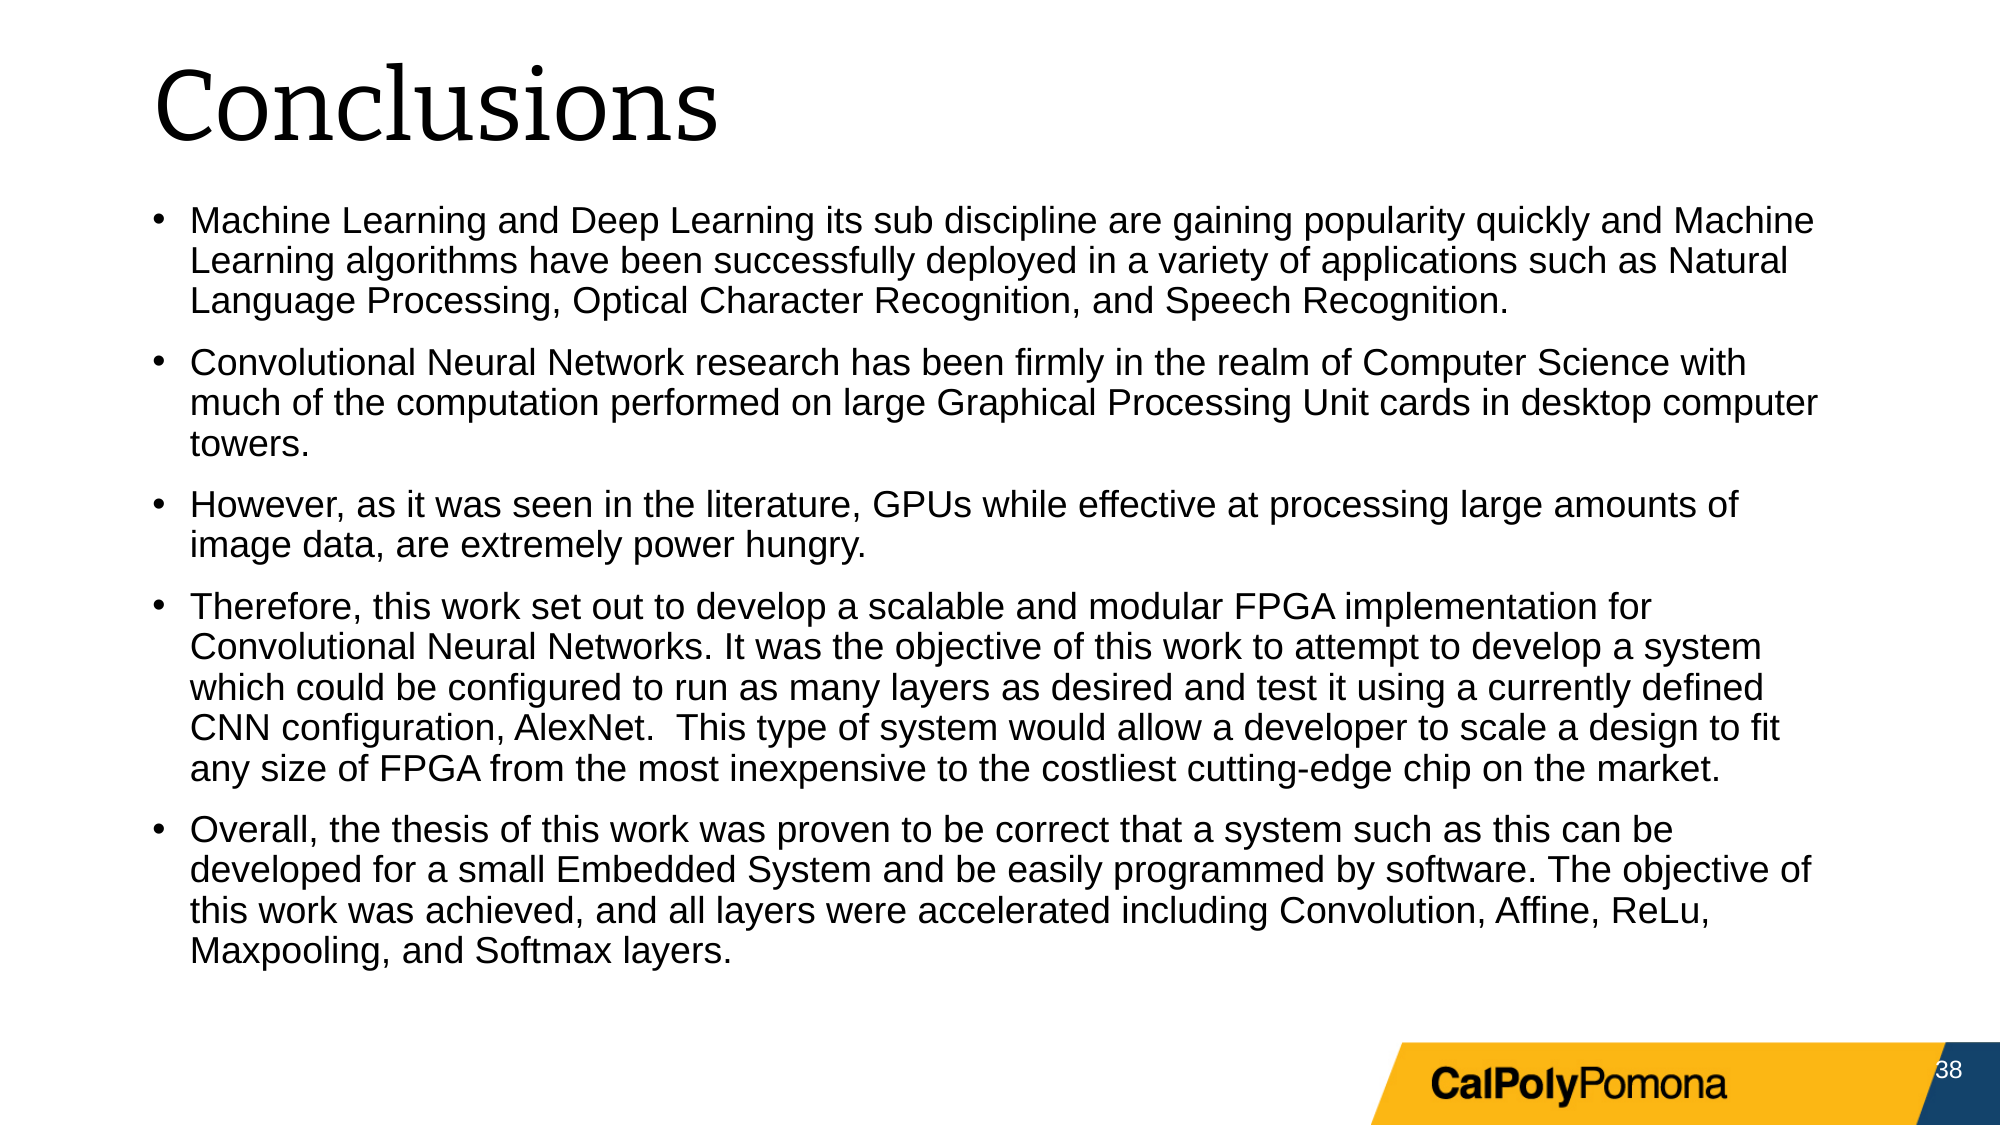

# Conclusions
Machine Learning and Deep Learning its sub discipline are gaining popularity quickly and Machine Learning algorithms have been successfully deployed in a variety of applications such as Natural Language Processing, Optical Character Recognition, and Speech Recognition.
Convolutional Neural Network research has been firmly in the realm of Computer Science with much of the computation performed on large Graphical Processing Unit cards in desktop computer towers.
However, as it was seen in the literature, GPUs while effective at processing large amounts of image data, are extremely power hungry.
Therefore, this work set out to develop a scalable and modular FPGA implementation for Convolutional Neural Networks. It was the objective of this work to attempt to develop a system which could be configured to run as many layers as desired and test it using a currently defined CNN configuration, AlexNet.  This type of system would allow a developer to scale a design to fit any size of FPGA from the most inexpensive to the costliest cutting-edge chip on the market.
Overall, the thesis of this work was proven to be correct that a system such as this can be developed for a small Embedded System and be easily programmed by software. The objective of this work was achieved, and all layers were accelerated including Convolution, Affine, ReLu, Maxpooling, and Softmax layers.
38